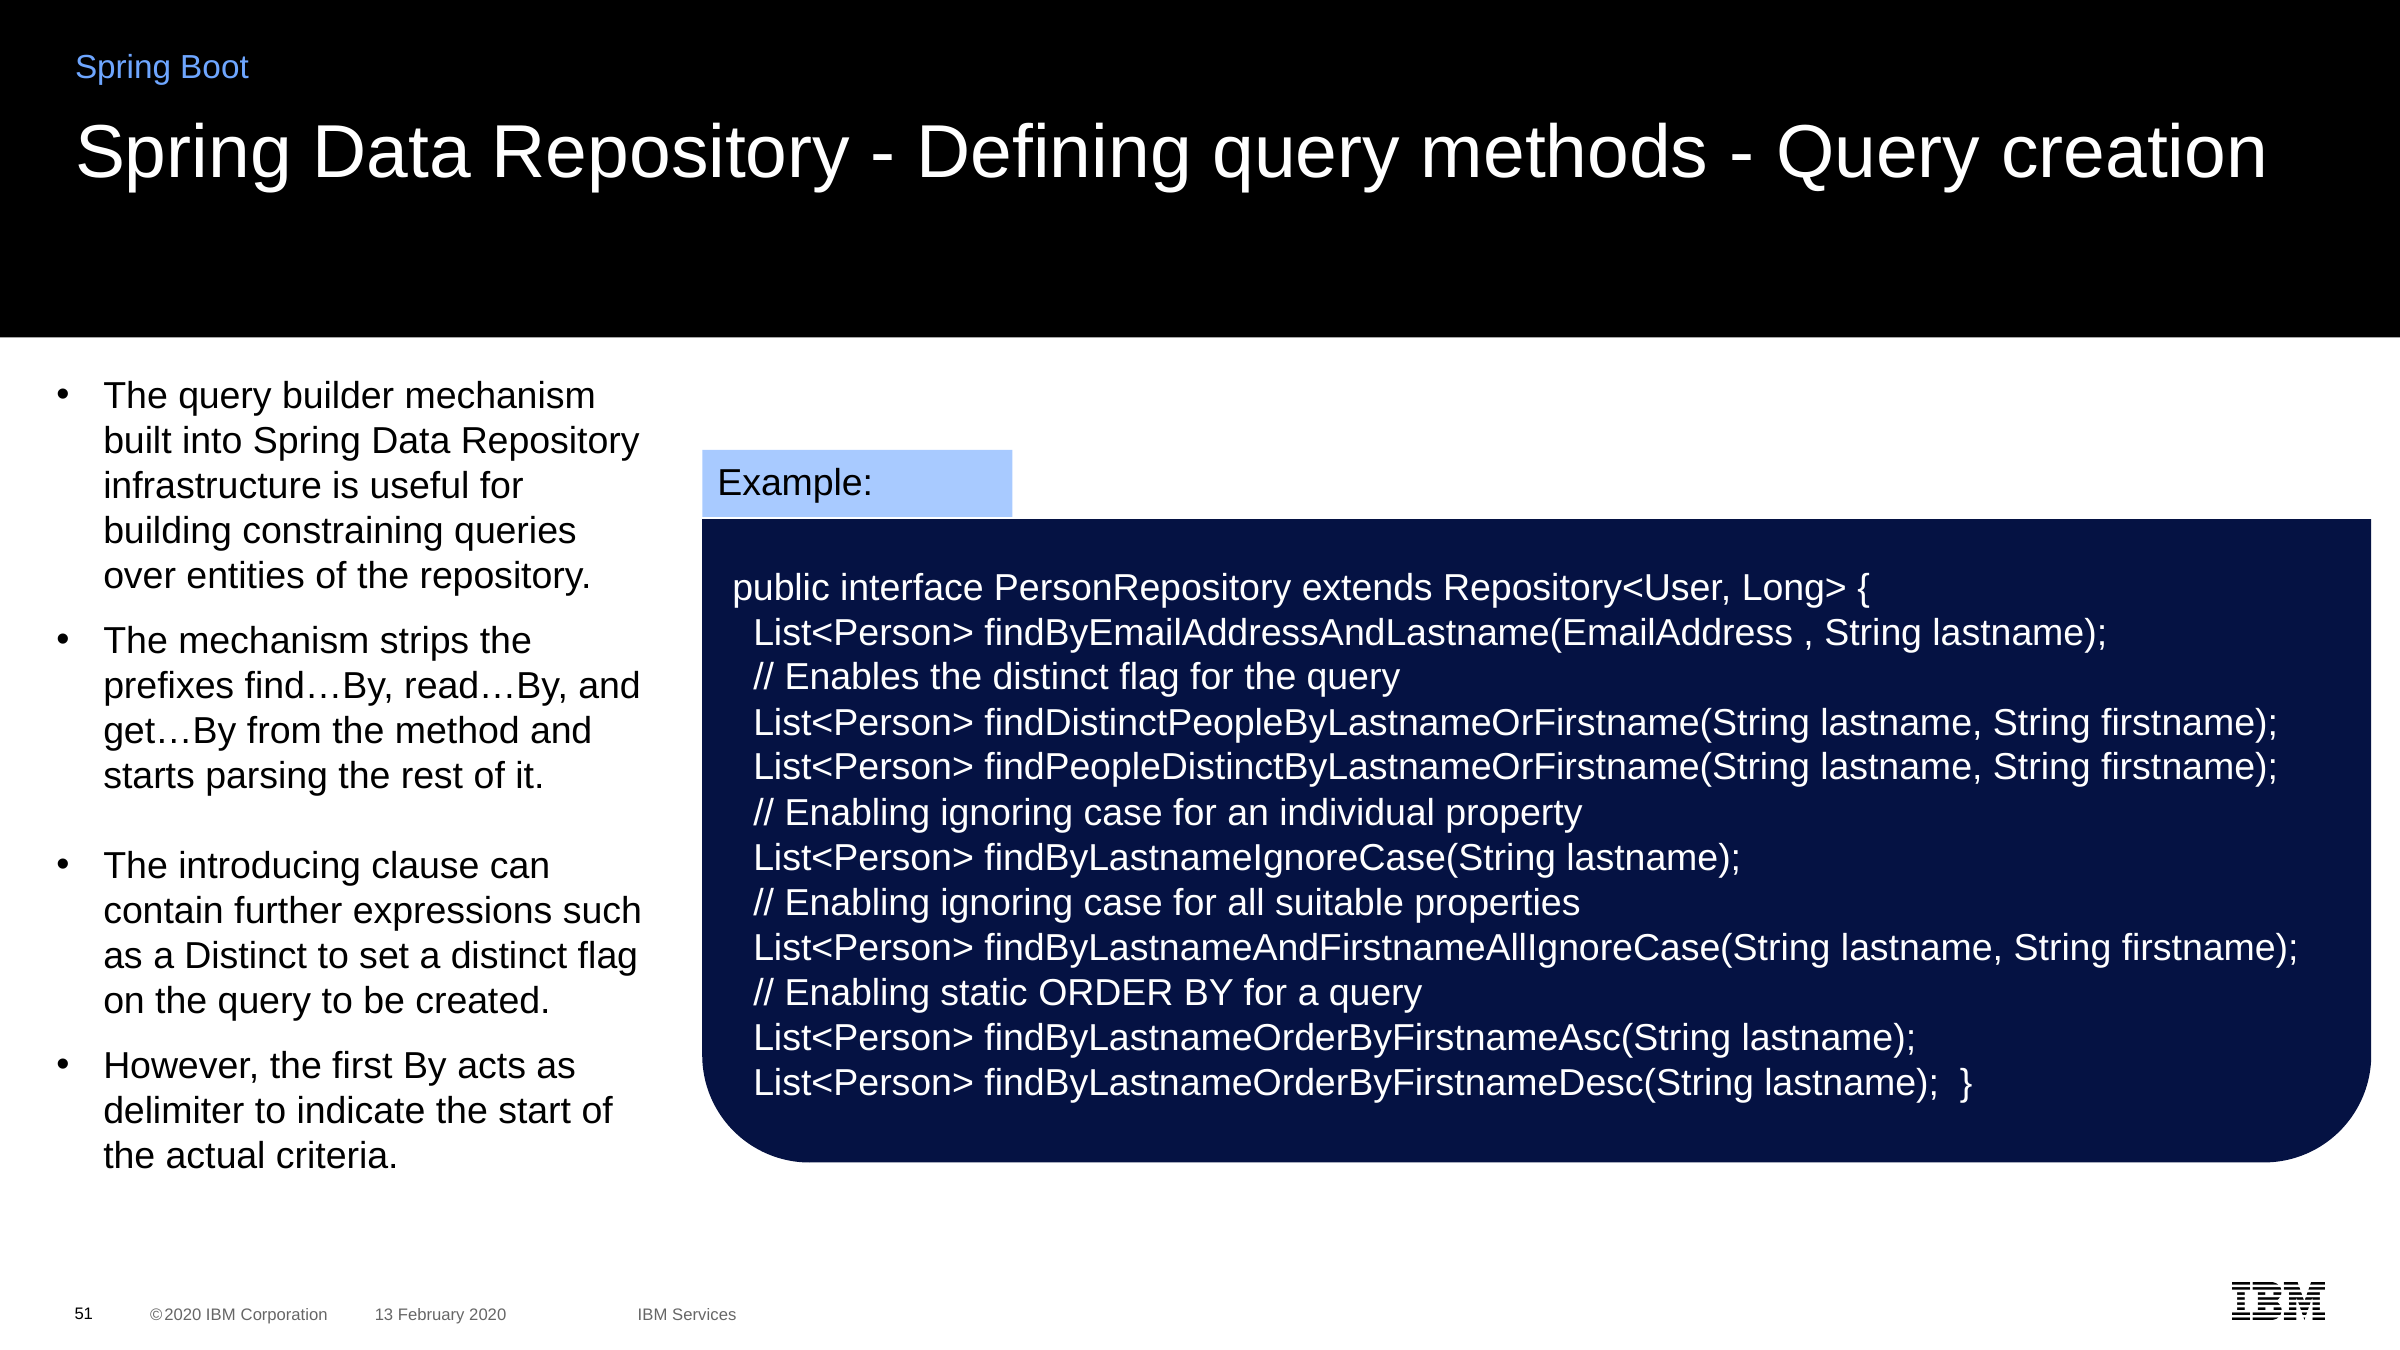

Spring Boot

# Spring Data Repository - Defining query methods - Query creation
The query builder mechanism built into Spring Data Repository infrastructure is useful for building constraining queries over entities of the repository.

The mechanism strips the prefixes find…By, read…By, and get…By from the method and starts parsing the rest of it.

The introducing clause can contain further expressions such as a Distinct to set a distinct flag on the query to be created.

However, the first By acts as delimiter to indicate the start of the actual criteria.

Example:
z
public interface PersonRepository extends Repository<User, Long> {
  List<Person> findByEmailAddressAndLastname(EmailAddress , String lastname);
  // Enables the distinct flag for the query
  List<Person> findDistinctPeopleByLastnameOrFirstname(String lastname, String firstname);
  List<Person> findPeopleDistinctByLastnameOrFirstname(String lastname, String firstname);
  // Enabling ignoring case for an individual property
  List<Person> findByLastnameIgnoreCase(String lastname);
  // Enabling ignoring case for all suitable properties
  List<Person> findByLastnameAndFirstnameAllIgnoreCase(String lastname, String firstname);
  // Enabling static ORDER BY for a query
  List<Person> findByLastnameOrderByFirstnameAsc(String lastname);
  List<Person> findByLastnameOrderByFirstnameDesc(String lastname);  }